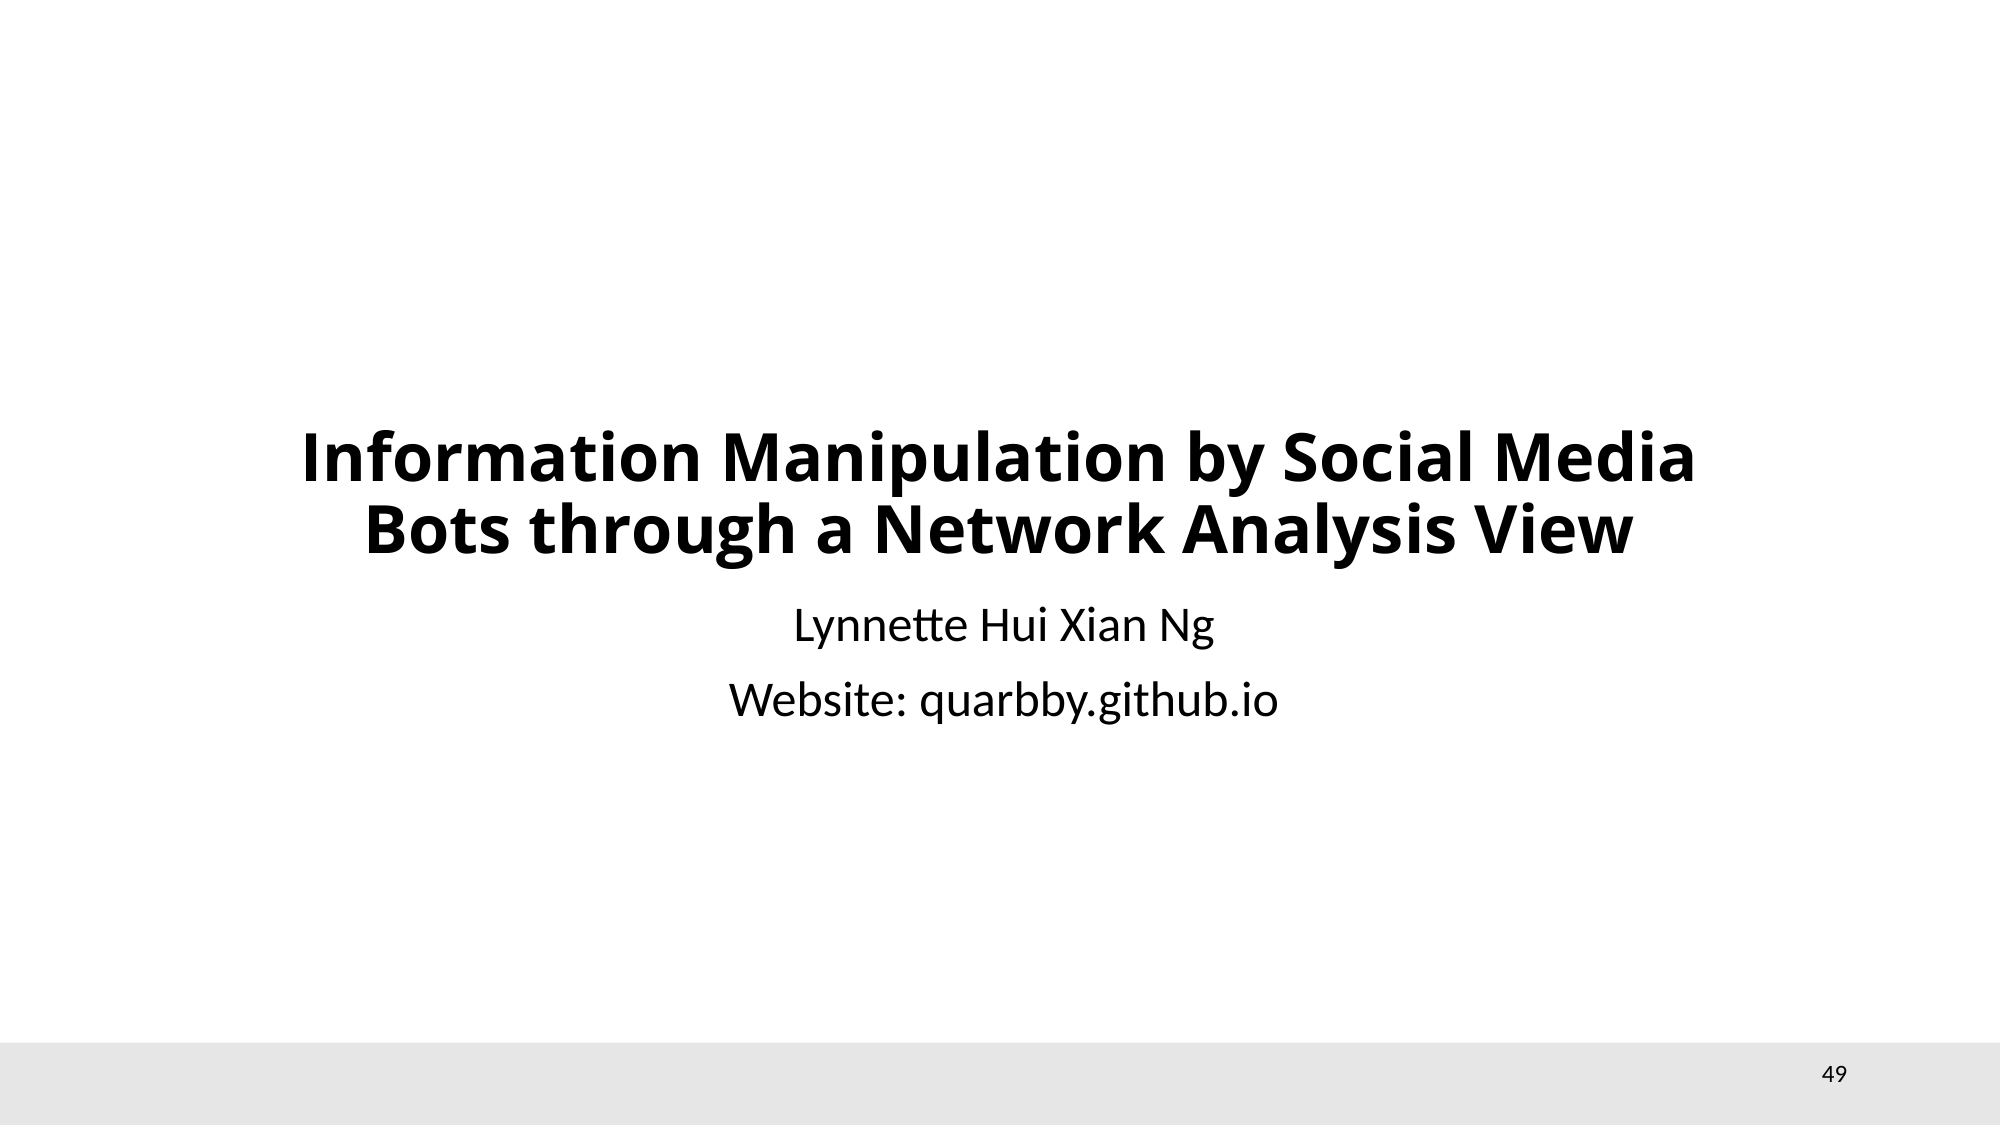

# Information Manipulation by Social Media Bots through a Network Analysis View
Lynnette Hui Xian Ng
Website: quarbby.github.io
49